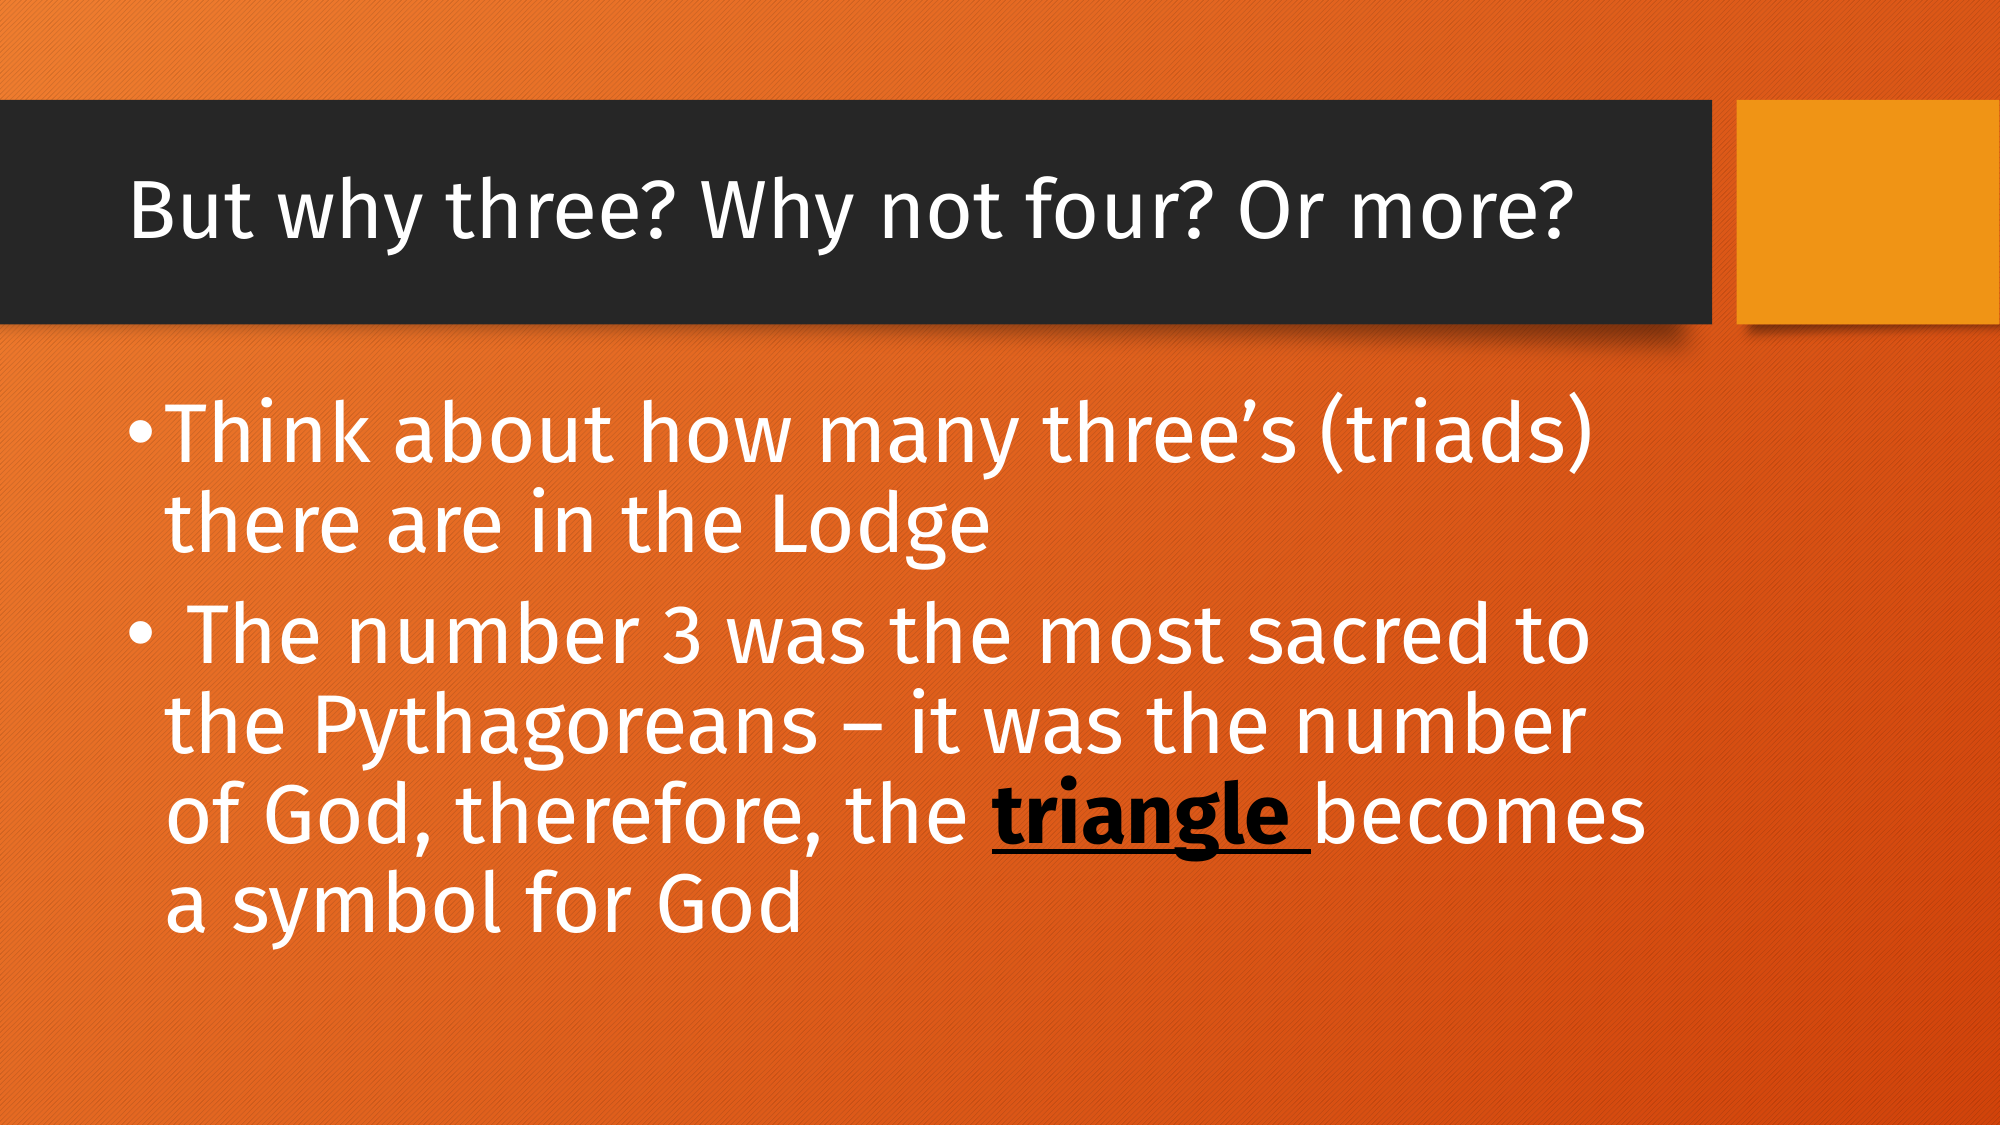

# But why three? Why not four? Or more?
Think about how many three’s (triads) there are in the Lodge
 The number 3 was the most sacred to the Pythagoreans – it was the number of God, therefore, the triangle becomes a symbol for God